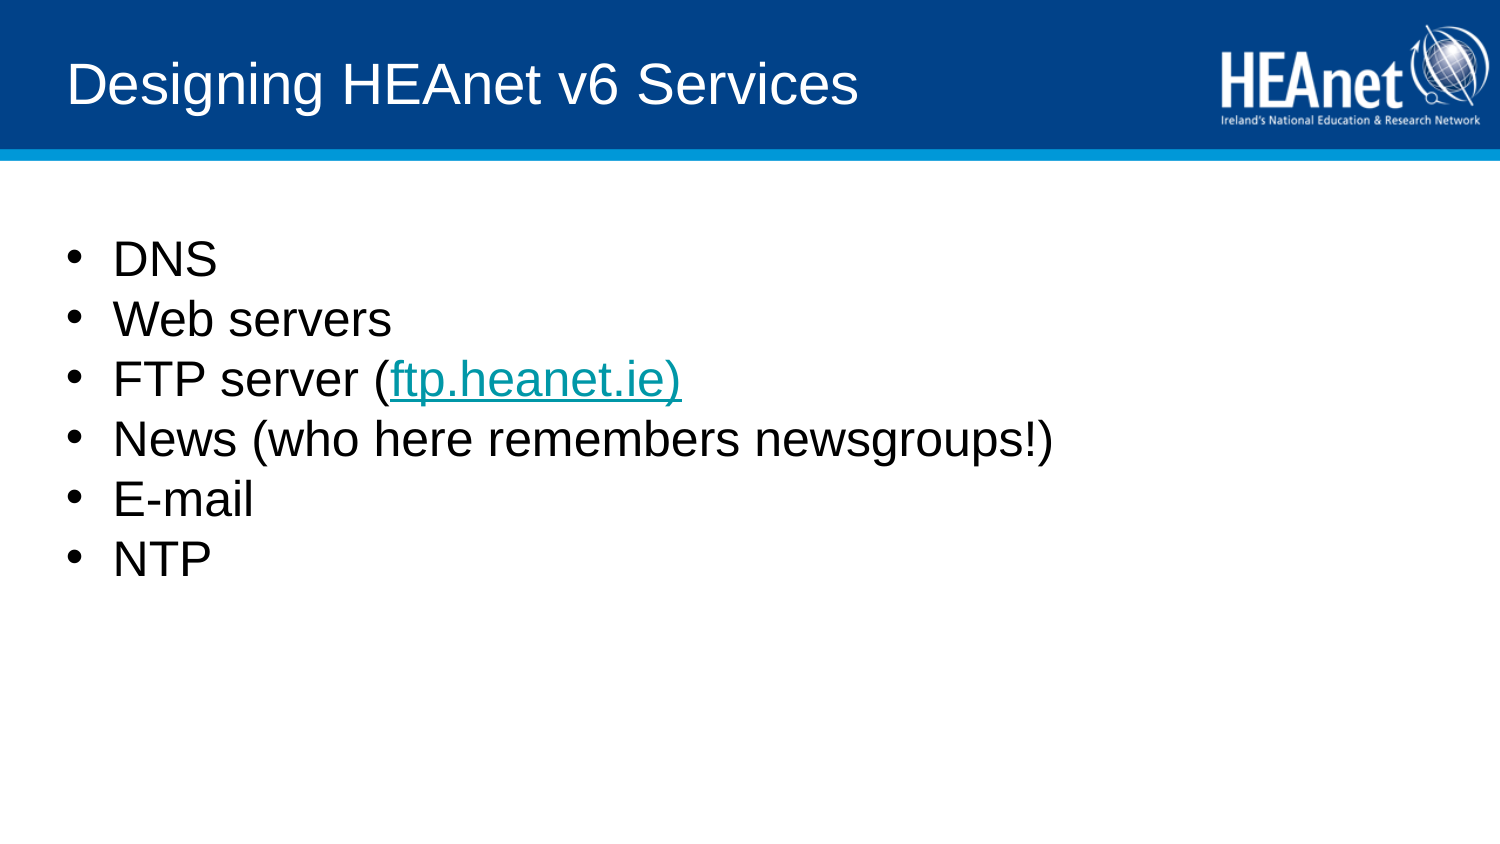

# Designing HEAnet v6 Services
DNS
Web servers
FTP server (ftp.heanet.ie)
News (who here remembers newsgroups!)
E-mail
NTP